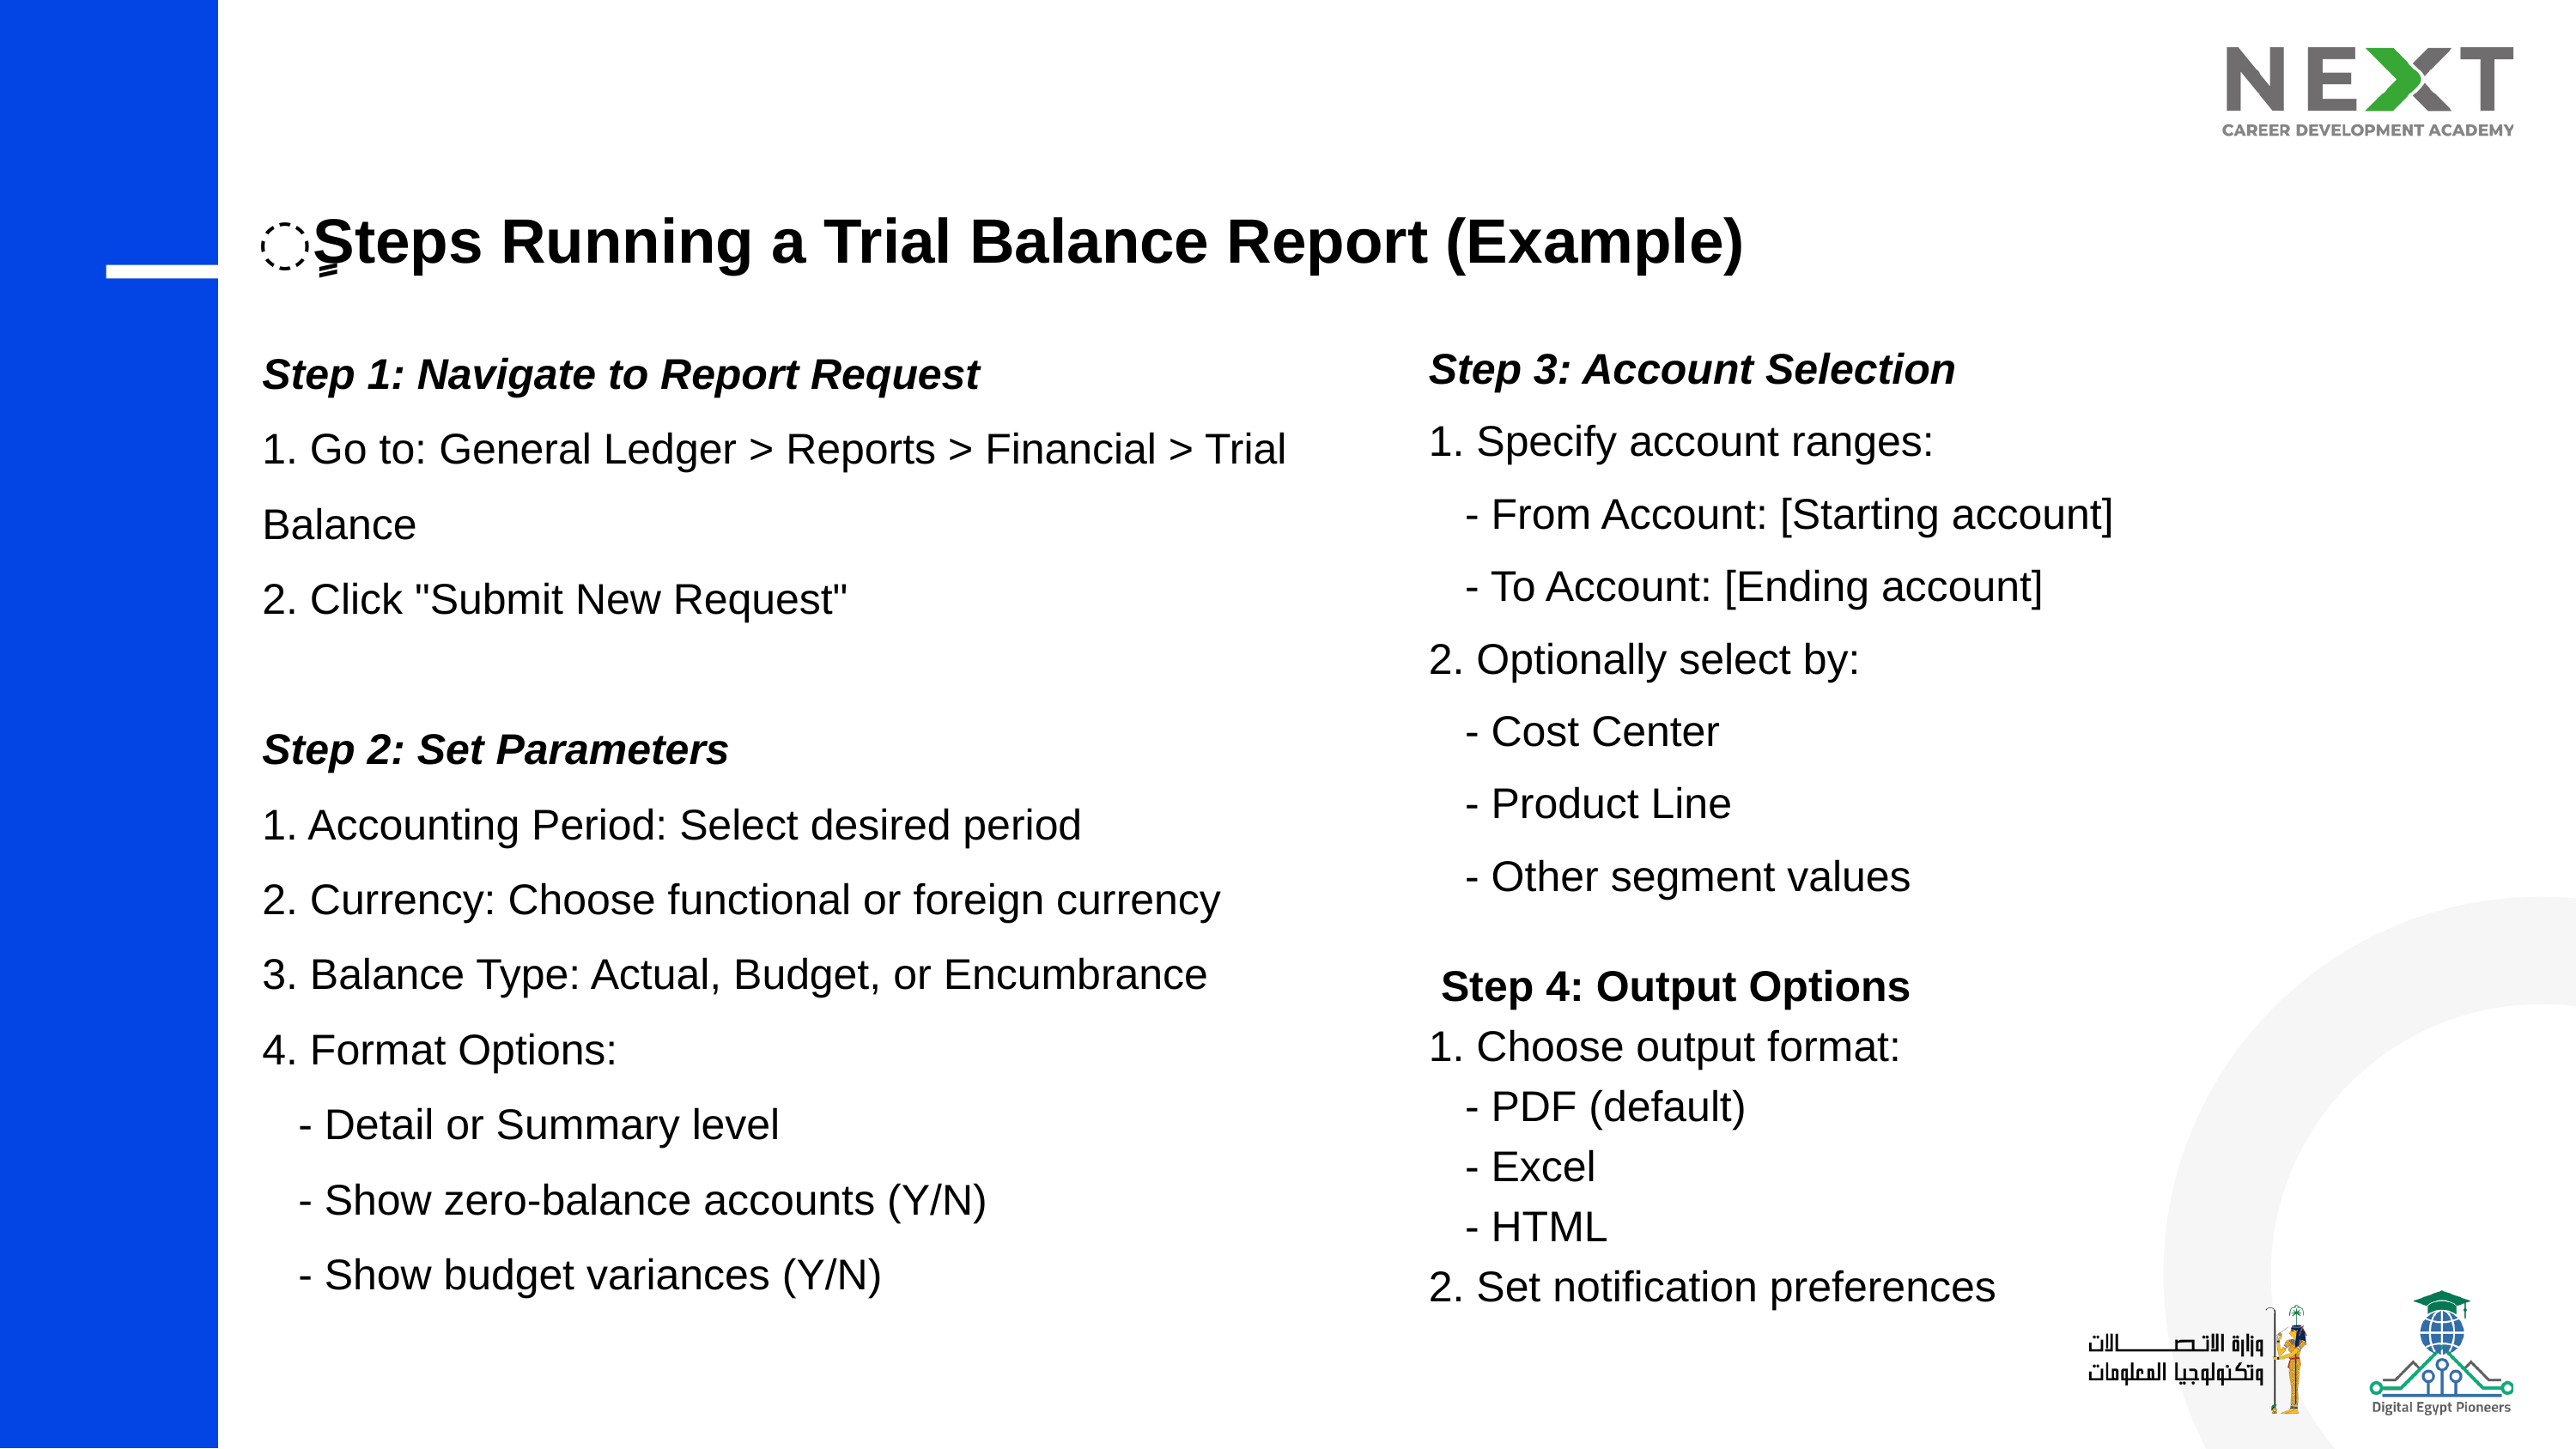

ٍSteps Running a Trial Balance Report (Example)

Step 1: Navigate to Report Request
1. Go to: General Ledger > Reports > Financial > Trial Balance
2. Click "Submit New Request"

Step 2: Set Parameters
1. Accounting Period: Select desired period
2. Currency: Choose functional or foreign currency
3. Balance Type: Actual, Budget, or Encumbrance
4. Format Options:
   - Detail or Summary level
   - Show zero-balance accounts (Y/N)
   - Show budget variances (Y/N)
Step 3: Account Selection
1. Specify account ranges:
   - From Account: [Starting account]
   - To Account: [Ending account]
2. Optionally select by:
   - Cost Center
   - Product Line
   - Other segment values

 Step 4: Output Options
1. Choose output format:
   - PDF (default)
   - Excel
   - HTML
2. Set notification preferences